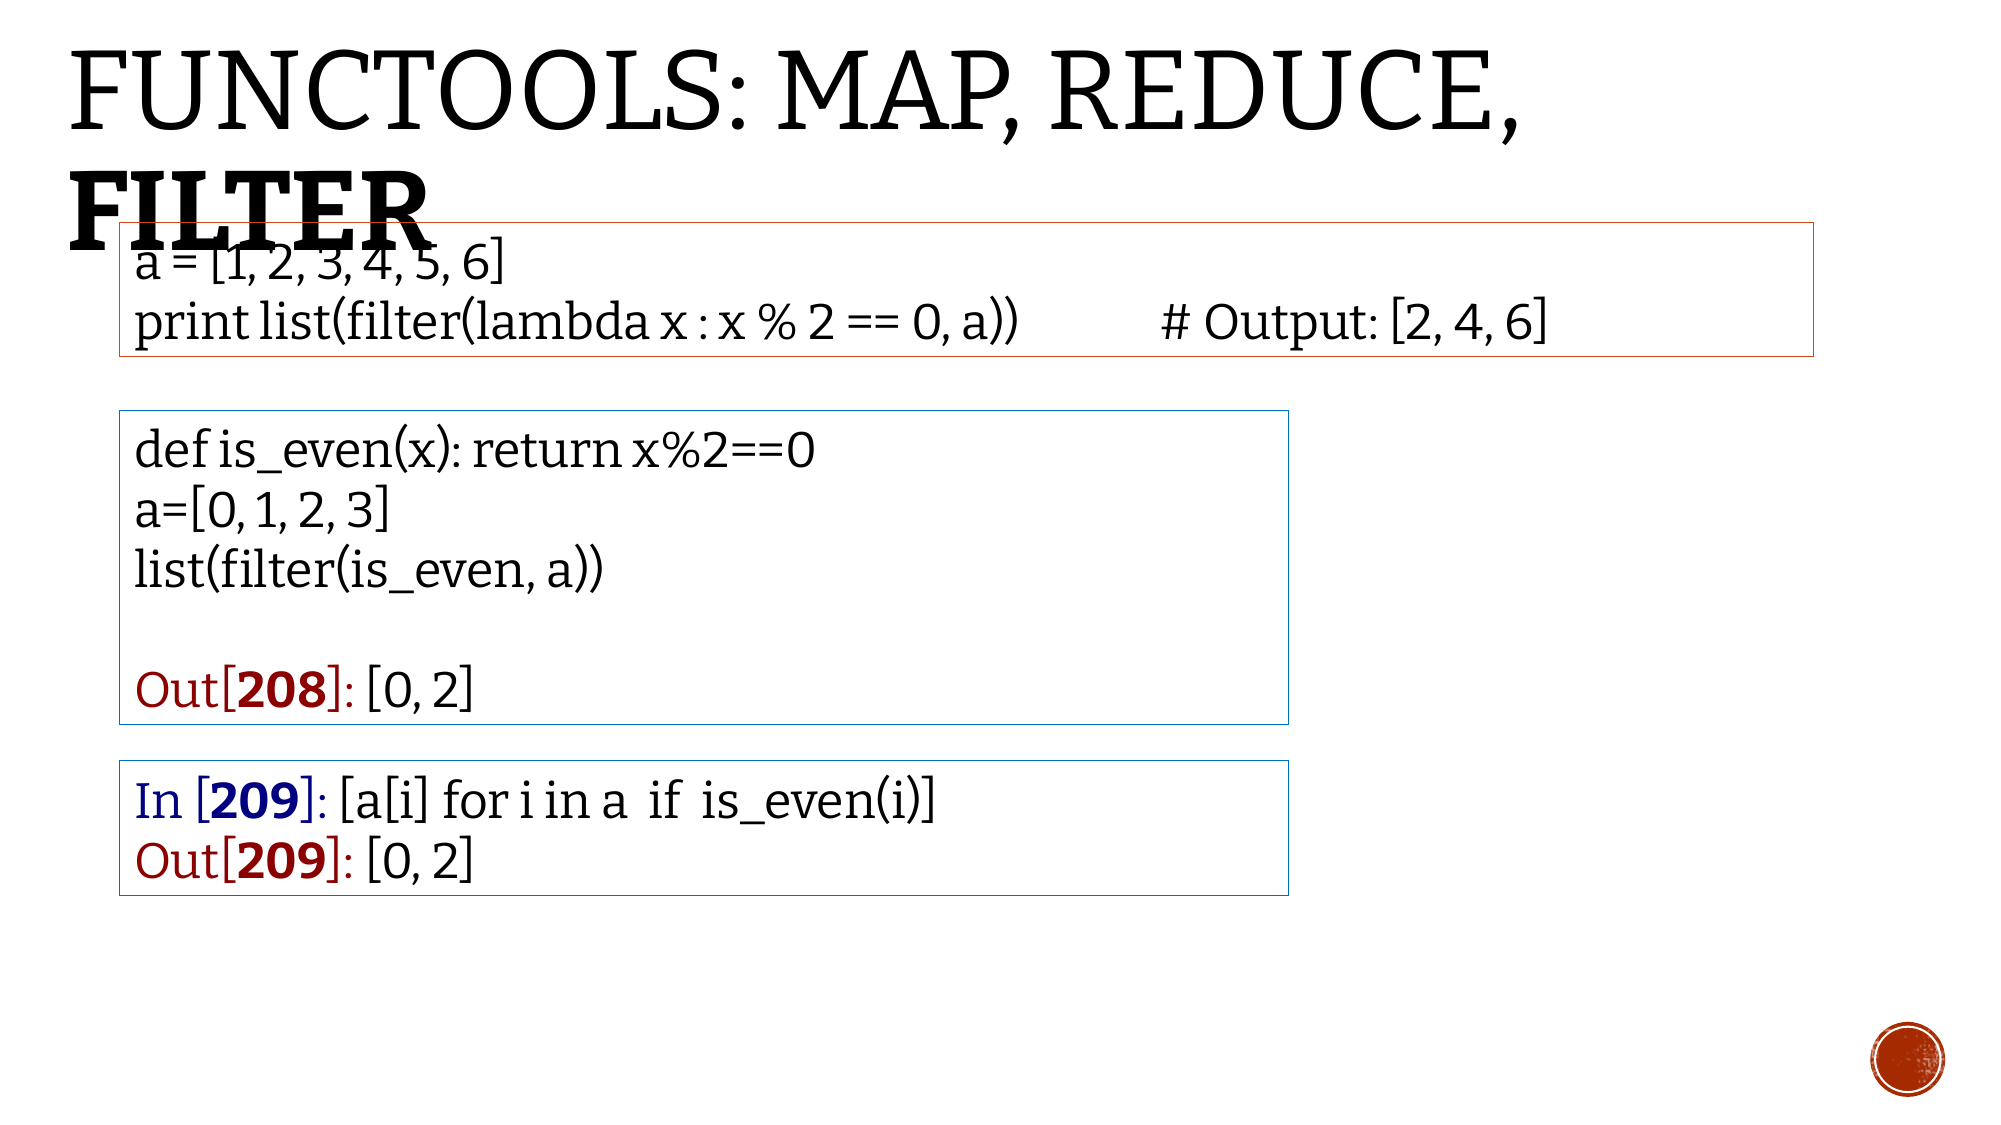

# Functools: map, reduce, filter
a = [1, 2, 3, 4, 5, 6]
print list(filter(lambda x : x % 2 == 0, a))              # Output: [2, 4, 6]
def is_even(x): return x%2==0
a=[0, 1, 2, 3]
list(filter(is_even, a))

Out[208]: [0, 2]
In [209]: [a[i] for i in a  if  is_even(i)]
Out[209]: [0, 2]